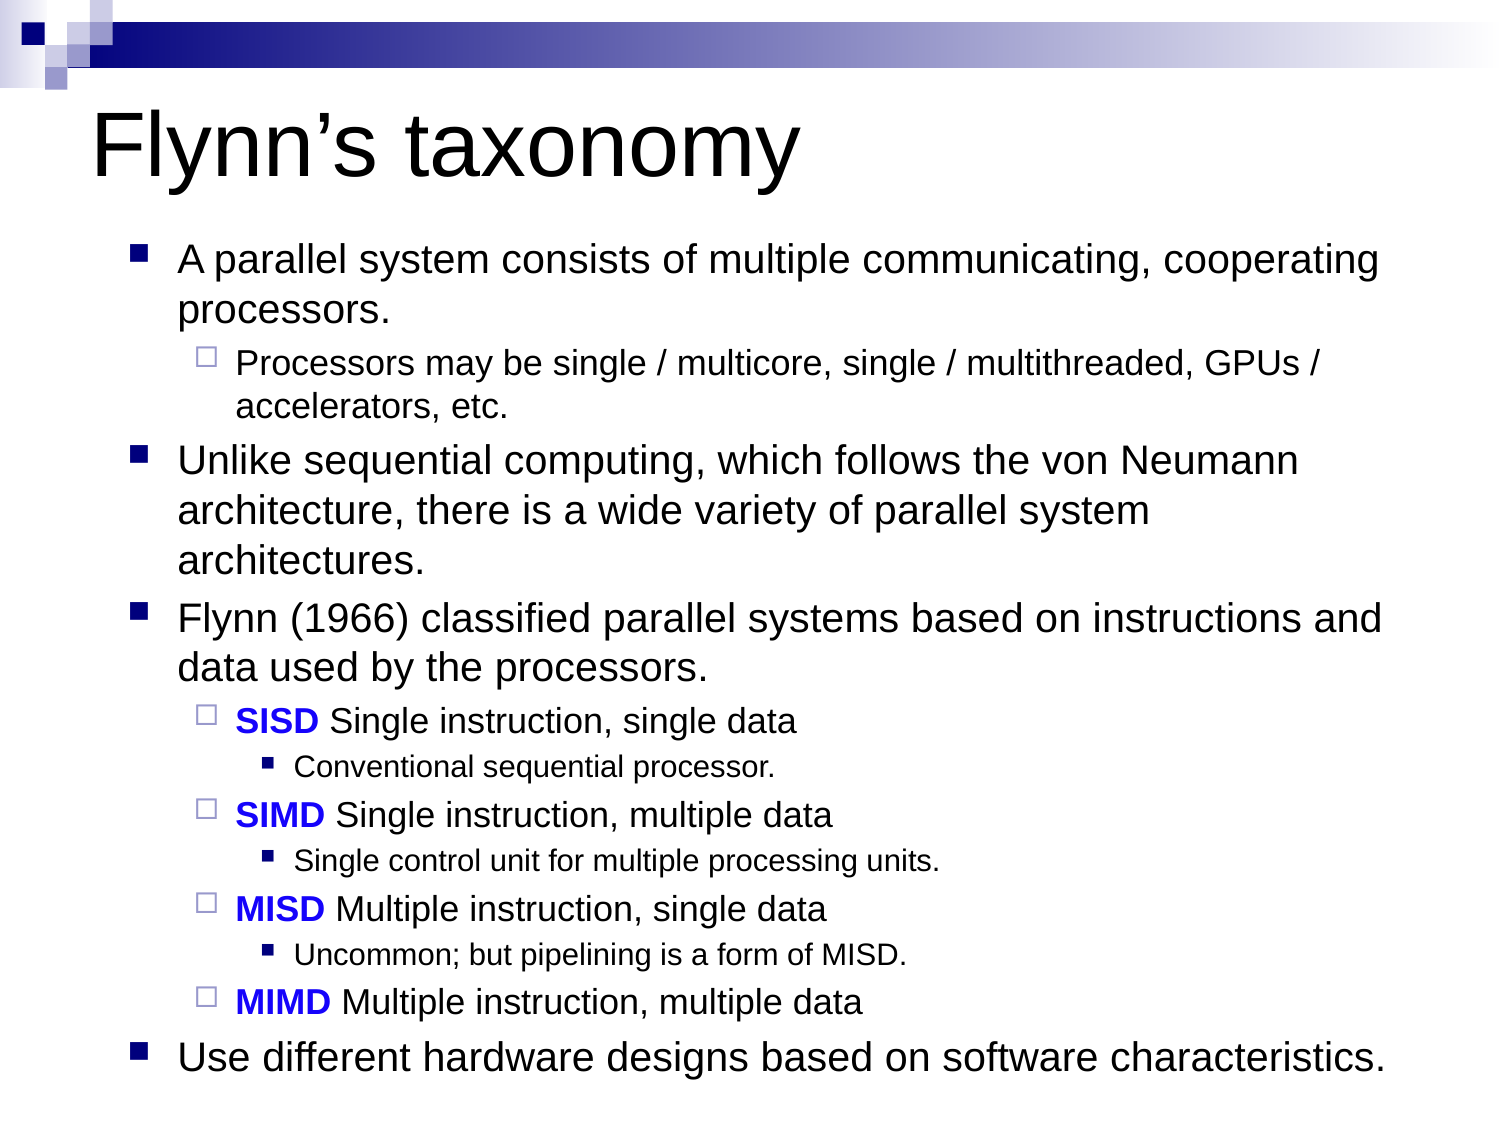

# Flynn’s taxonomy
A parallel system consists of multiple communicating, cooperating processors.
Processors may be single / multicore, single / multithreaded, GPUs / accelerators, etc.
Unlike sequential computing, which follows the von Neumann architecture, there is a wide variety of parallel system architectures.
Flynn (1966) classified parallel systems based on instructions and data used by the processors.
SISD Single instruction, single data
Conventional sequential processor.
SIMD Single instruction, multiple data
Single control unit for multiple processing units.
MISD Multiple instruction, single data
Uncommon; but pipelining is a form of MISD.
MIMD Multiple instruction, multiple data
Use different hardware designs based on software characteristics.